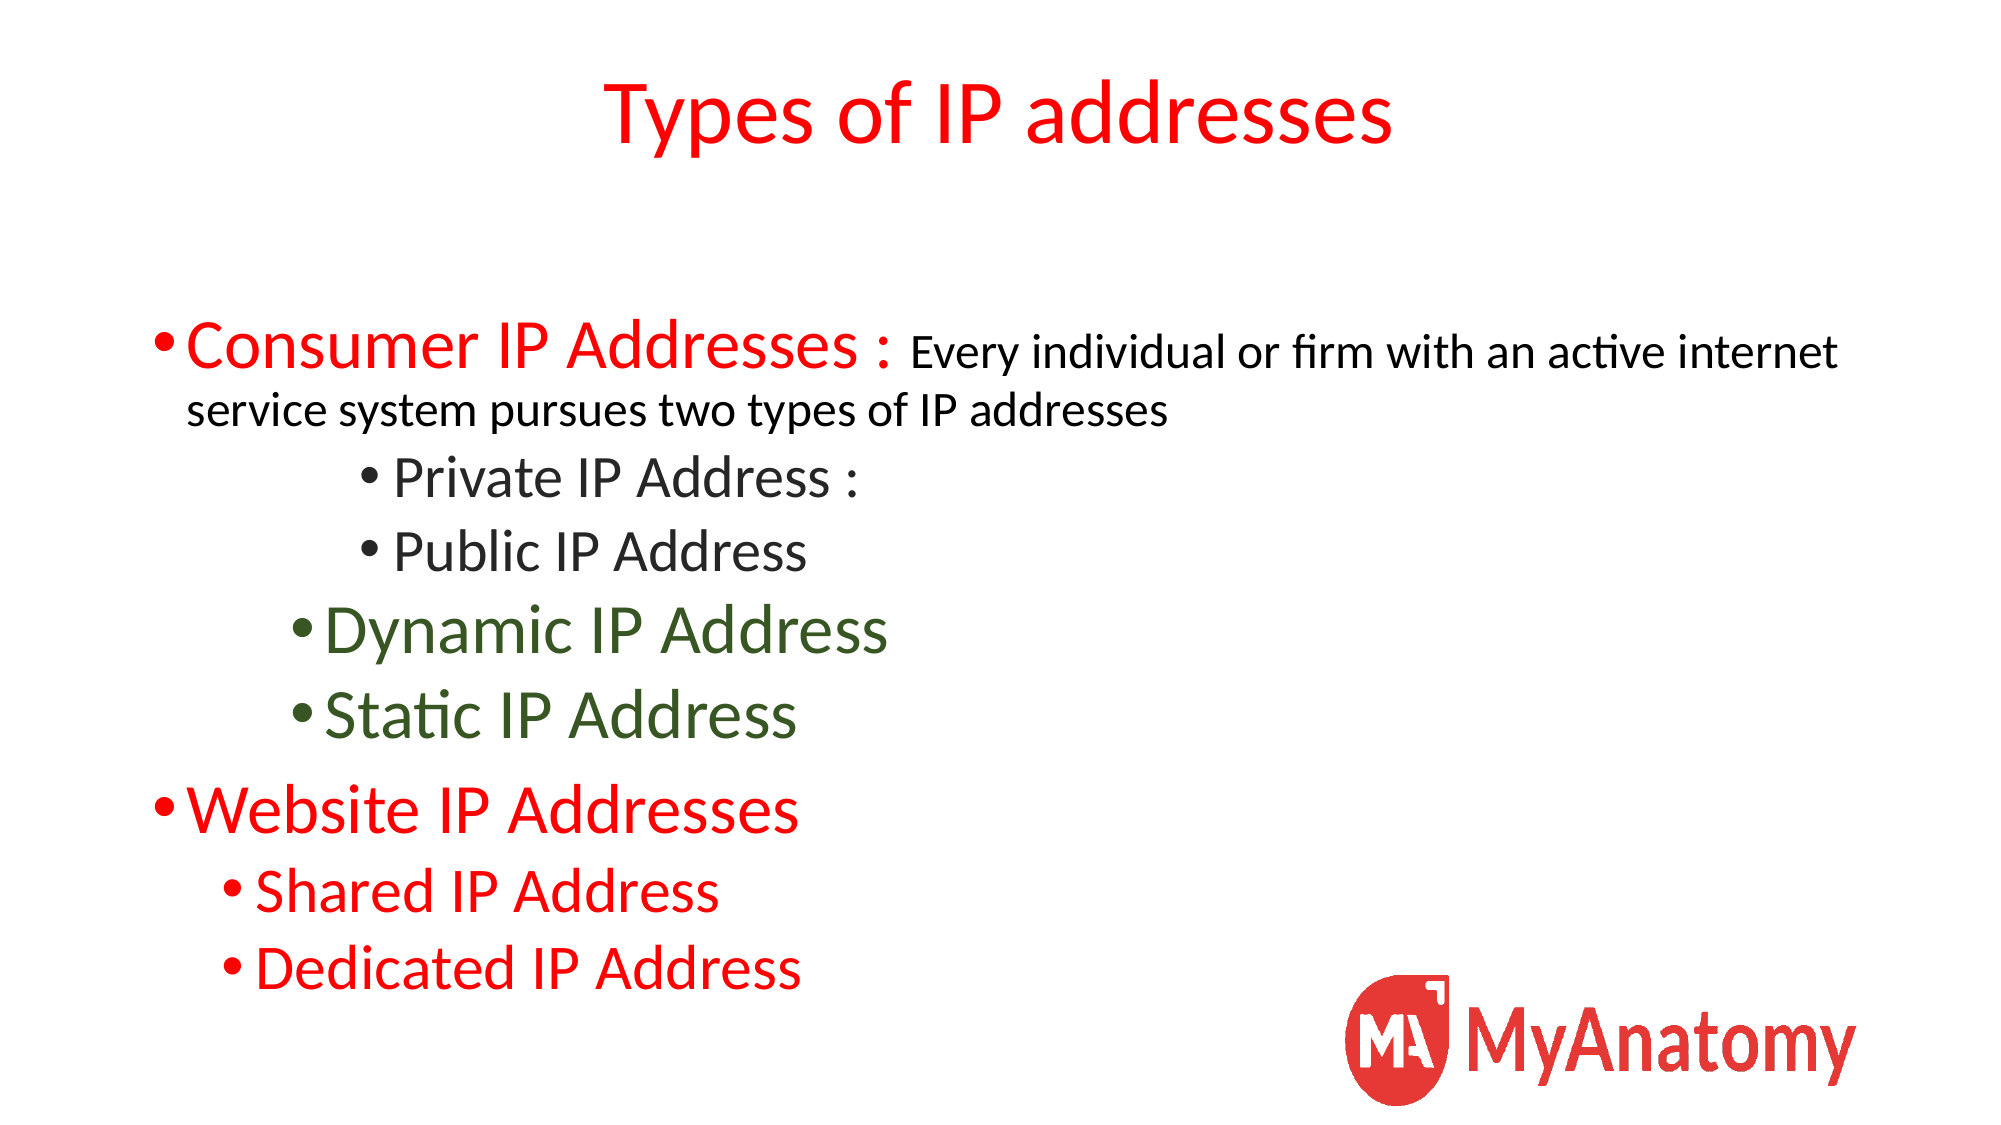

# Types of IP addresses
Consumer IP Addresses : Every individual or firm with an active internet service system pursues two types of IP addresses
Private IP Address :
Public IP Address
Dynamic IP Address
Static IP Address
Website IP Addresses
Shared IP Address
Dedicated IP Address